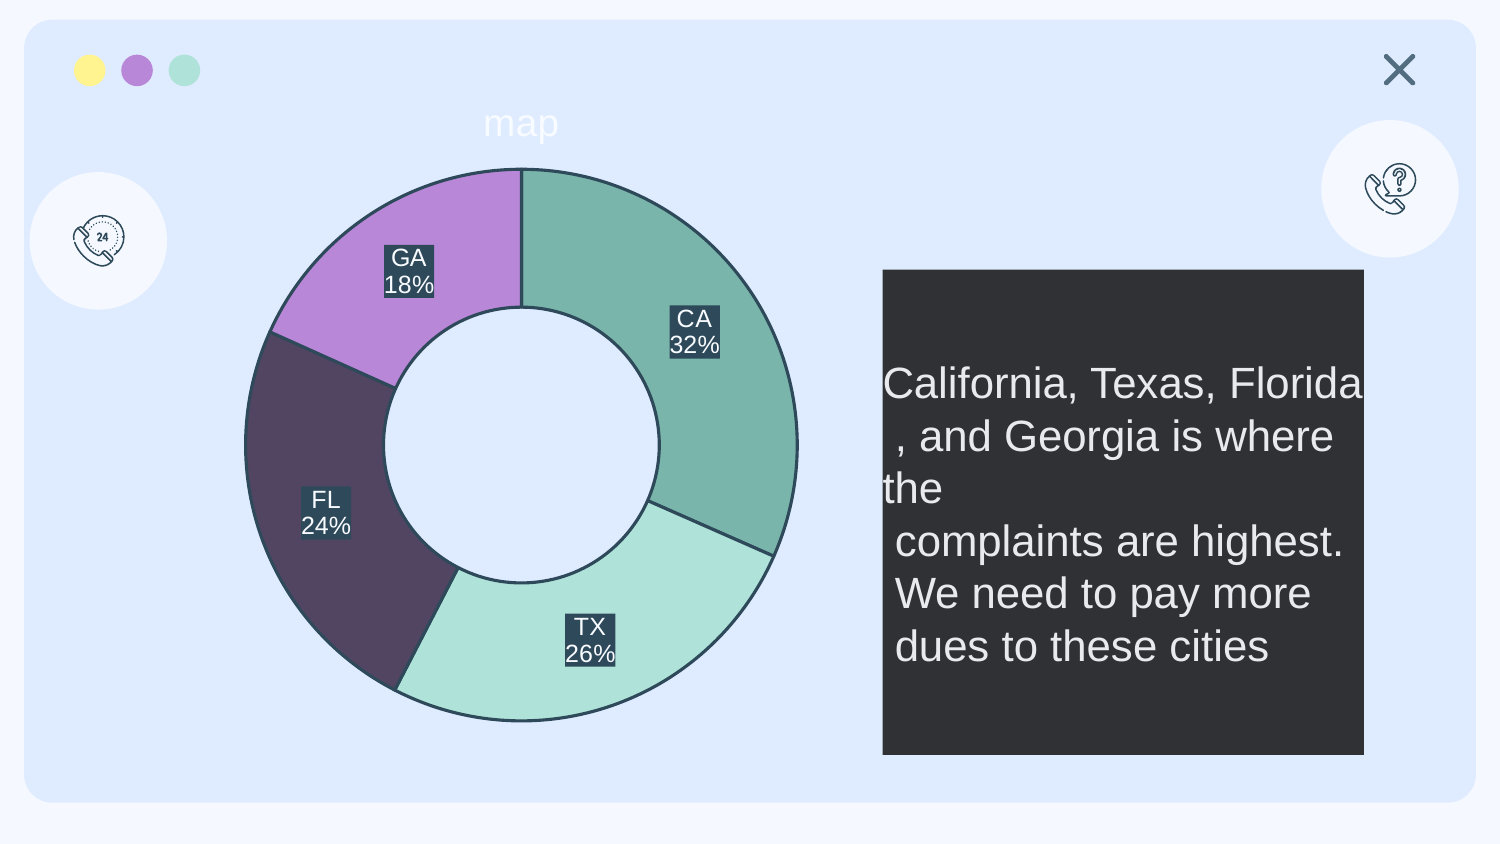

### Chart:

| Category | map |
|---|---|
| CA | 2043.0 |
| TX | 1680.0 |
| FL | 1560.0 |
| GA | 1181.0 |

California, Texas, Florida
 , and Georgia is where the
 complaints are highest.
 We need to pay more
 dues to these cities